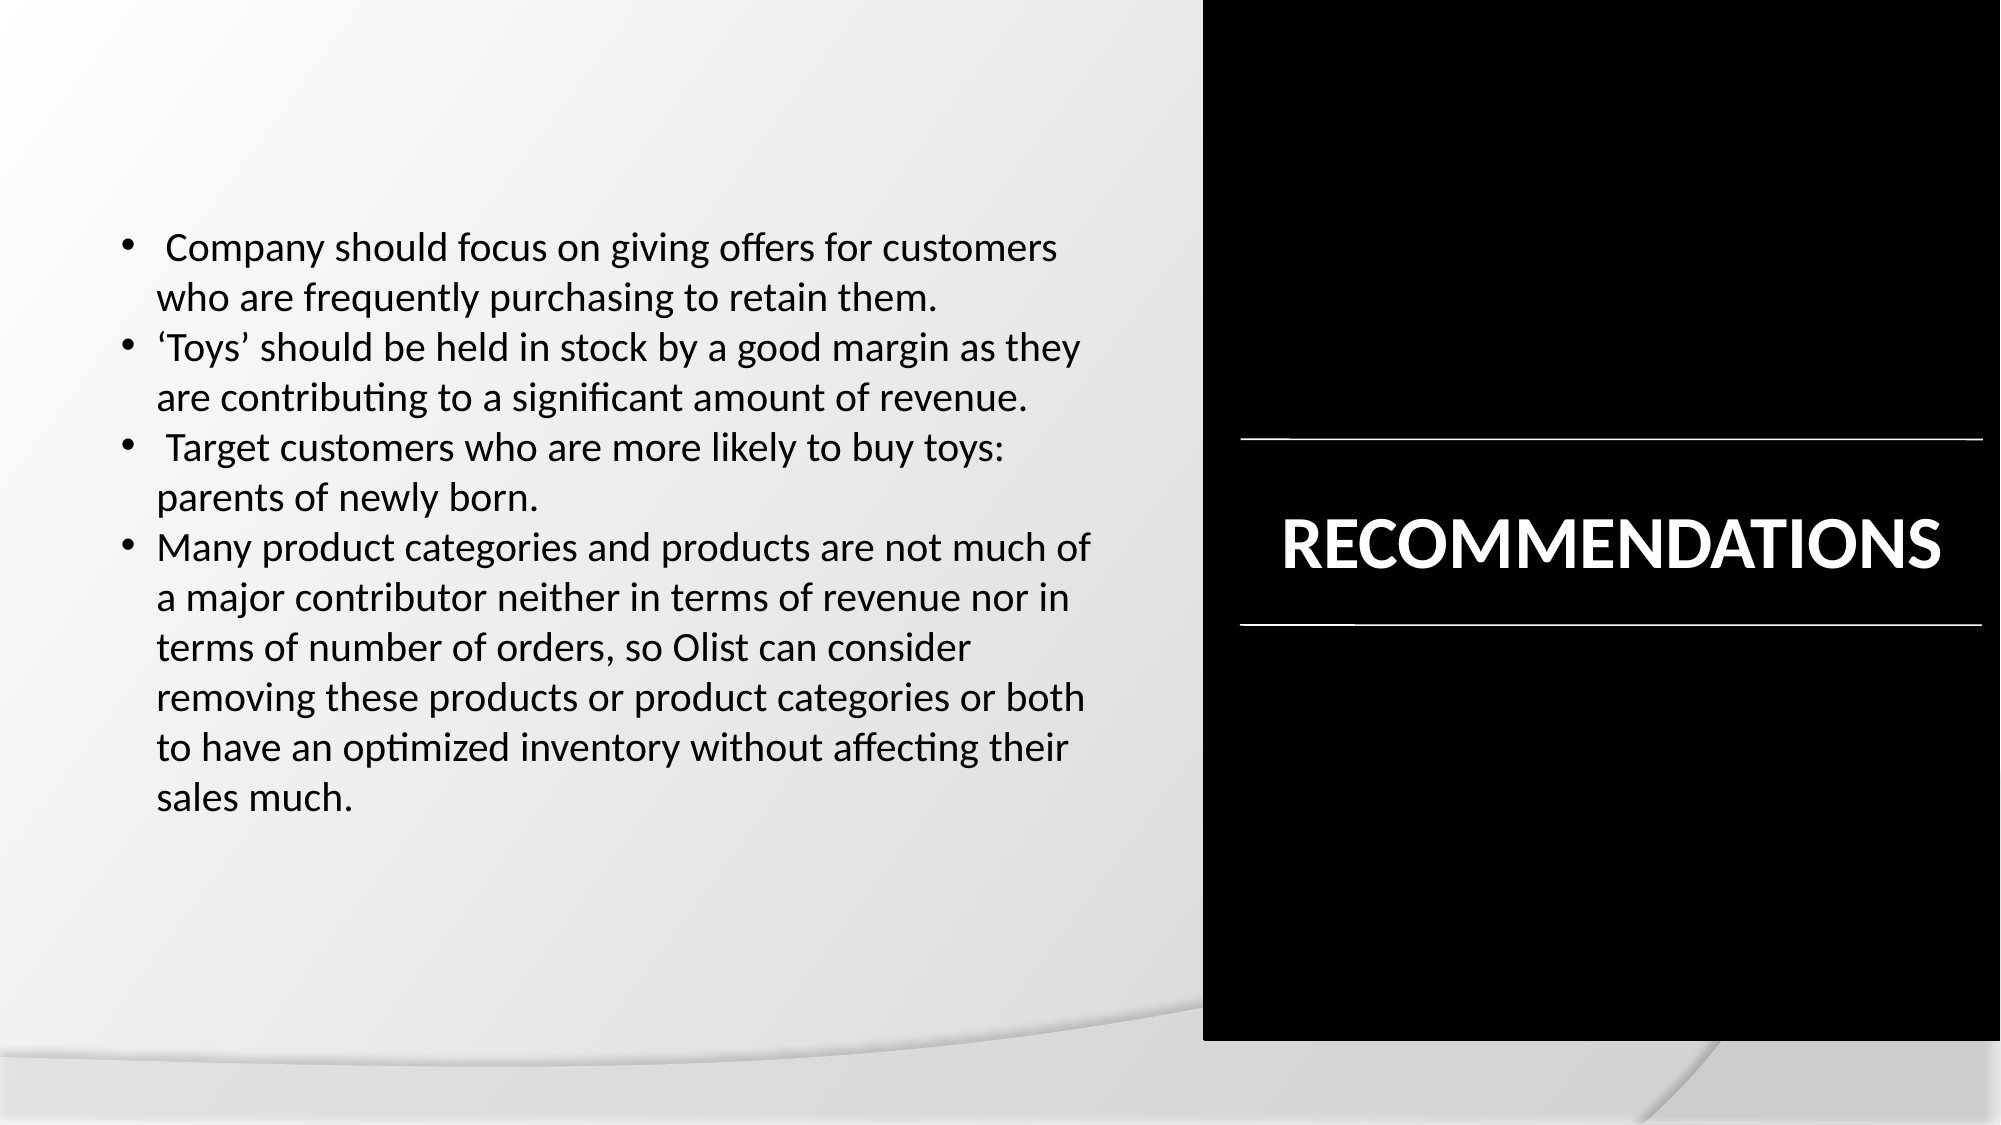

Company should focus on giving offers for customers who are frequently purchasing to retain them.
‘Toys’ should be held in stock by a good margin as they are contributing to a significant amount of revenue.
 Target customers who are more likely to buy toys: parents of newly born.
Many product categories and products are not much of a major contributor neither in terms of revenue nor in terms of number of orders, so Olist can consider removing these products or product categories or both to have an optimized inventory without affecting their sales much.
RECOMMENDATIONS